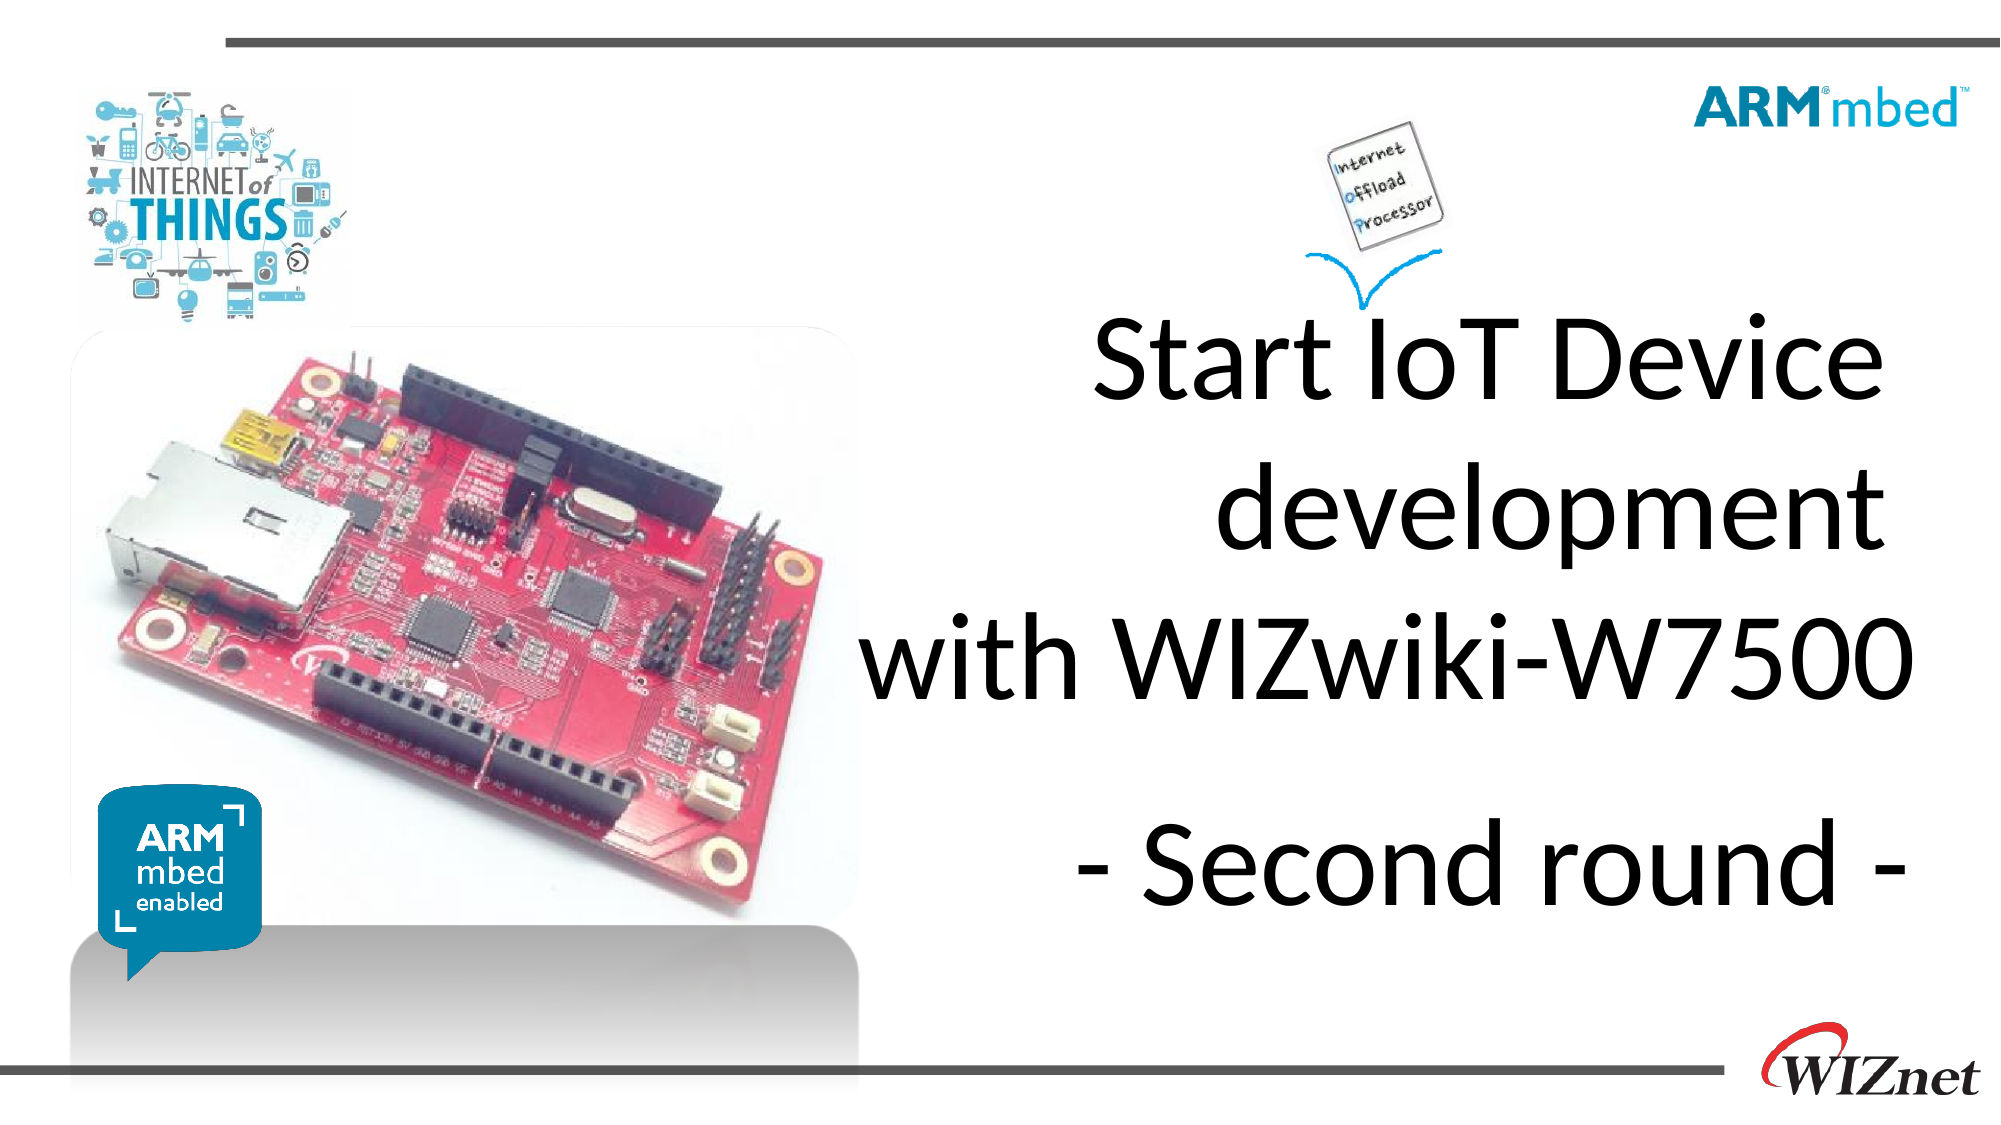

Start IoT Device
development
with WIZwiki-W7500
- Second round -